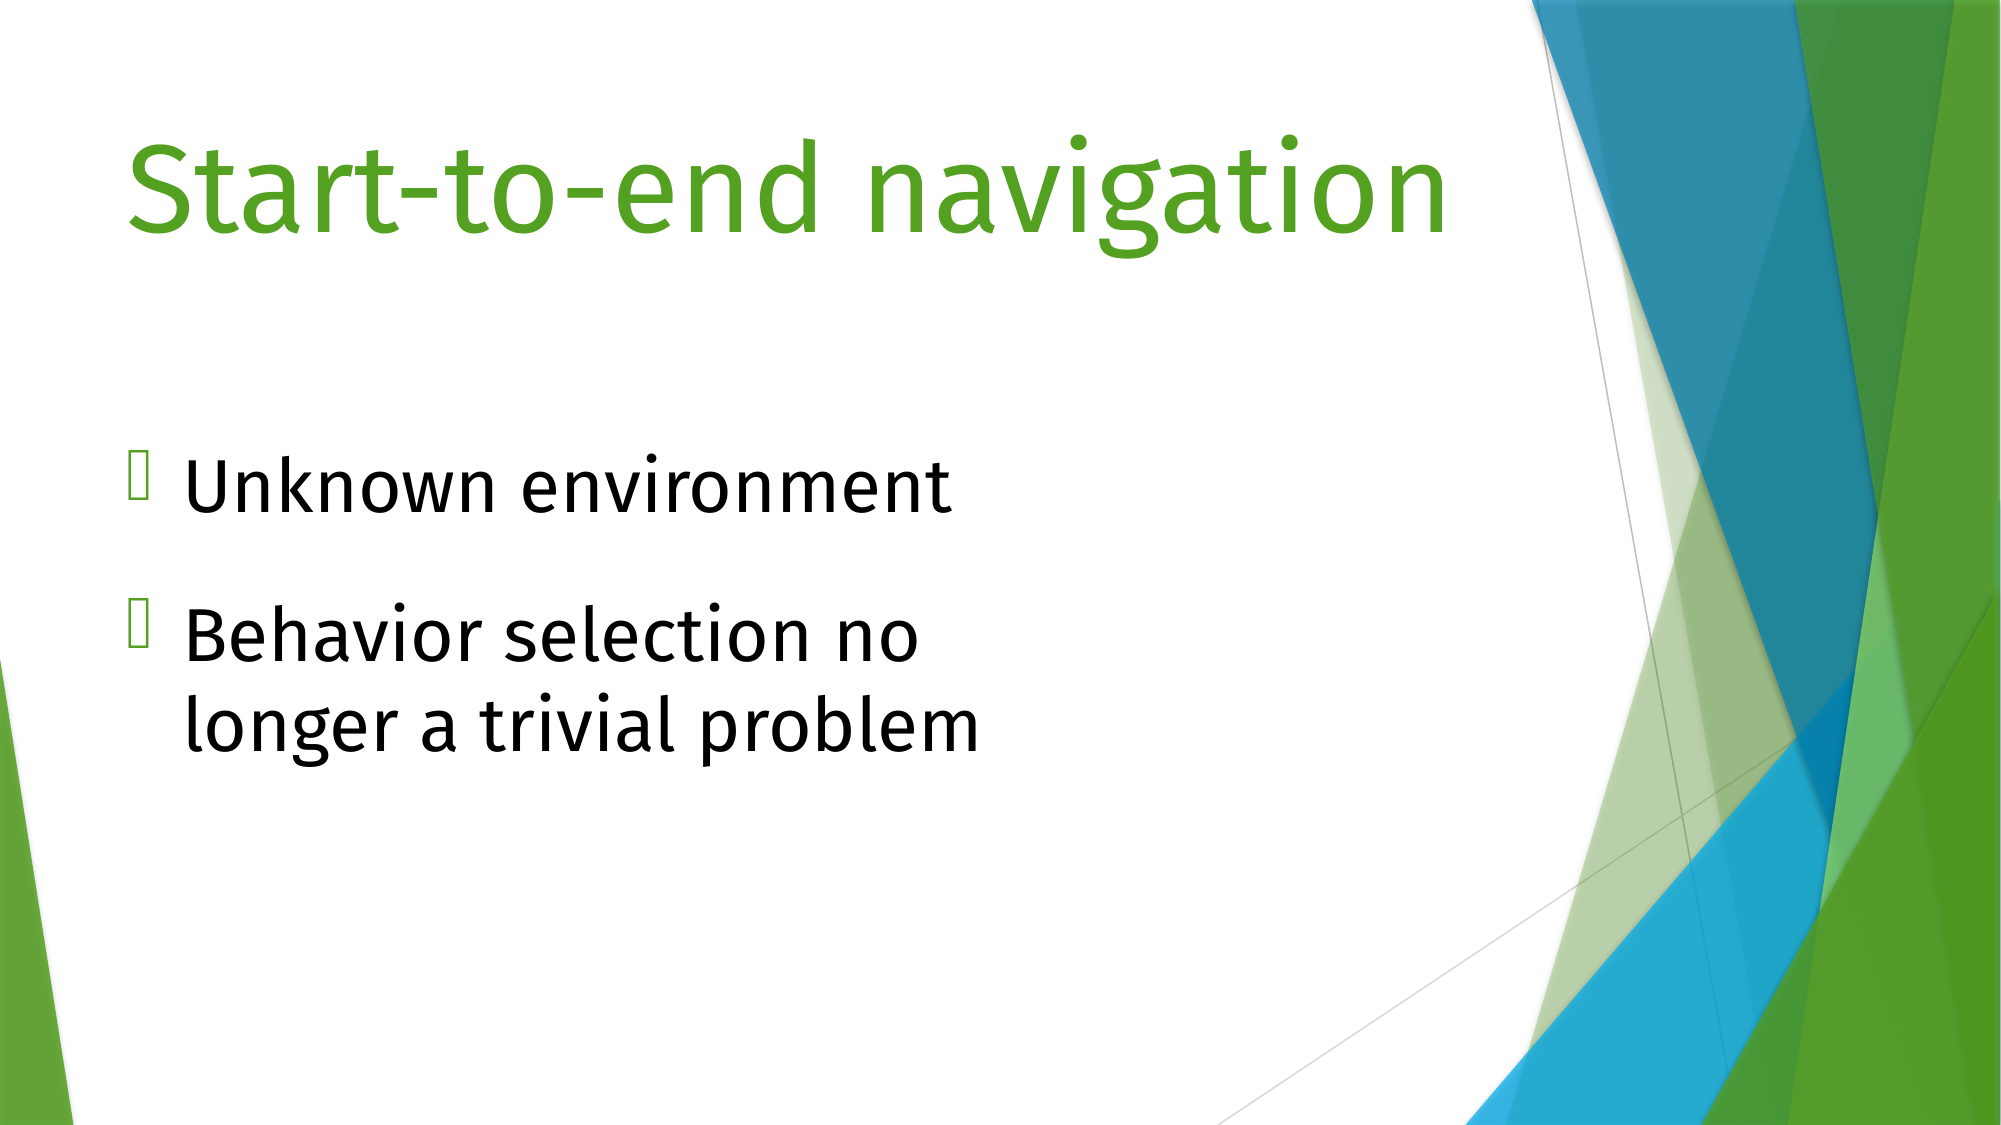

# Start-to-end navigation
Unknown environment
Behavior selection no longer a trivial problem